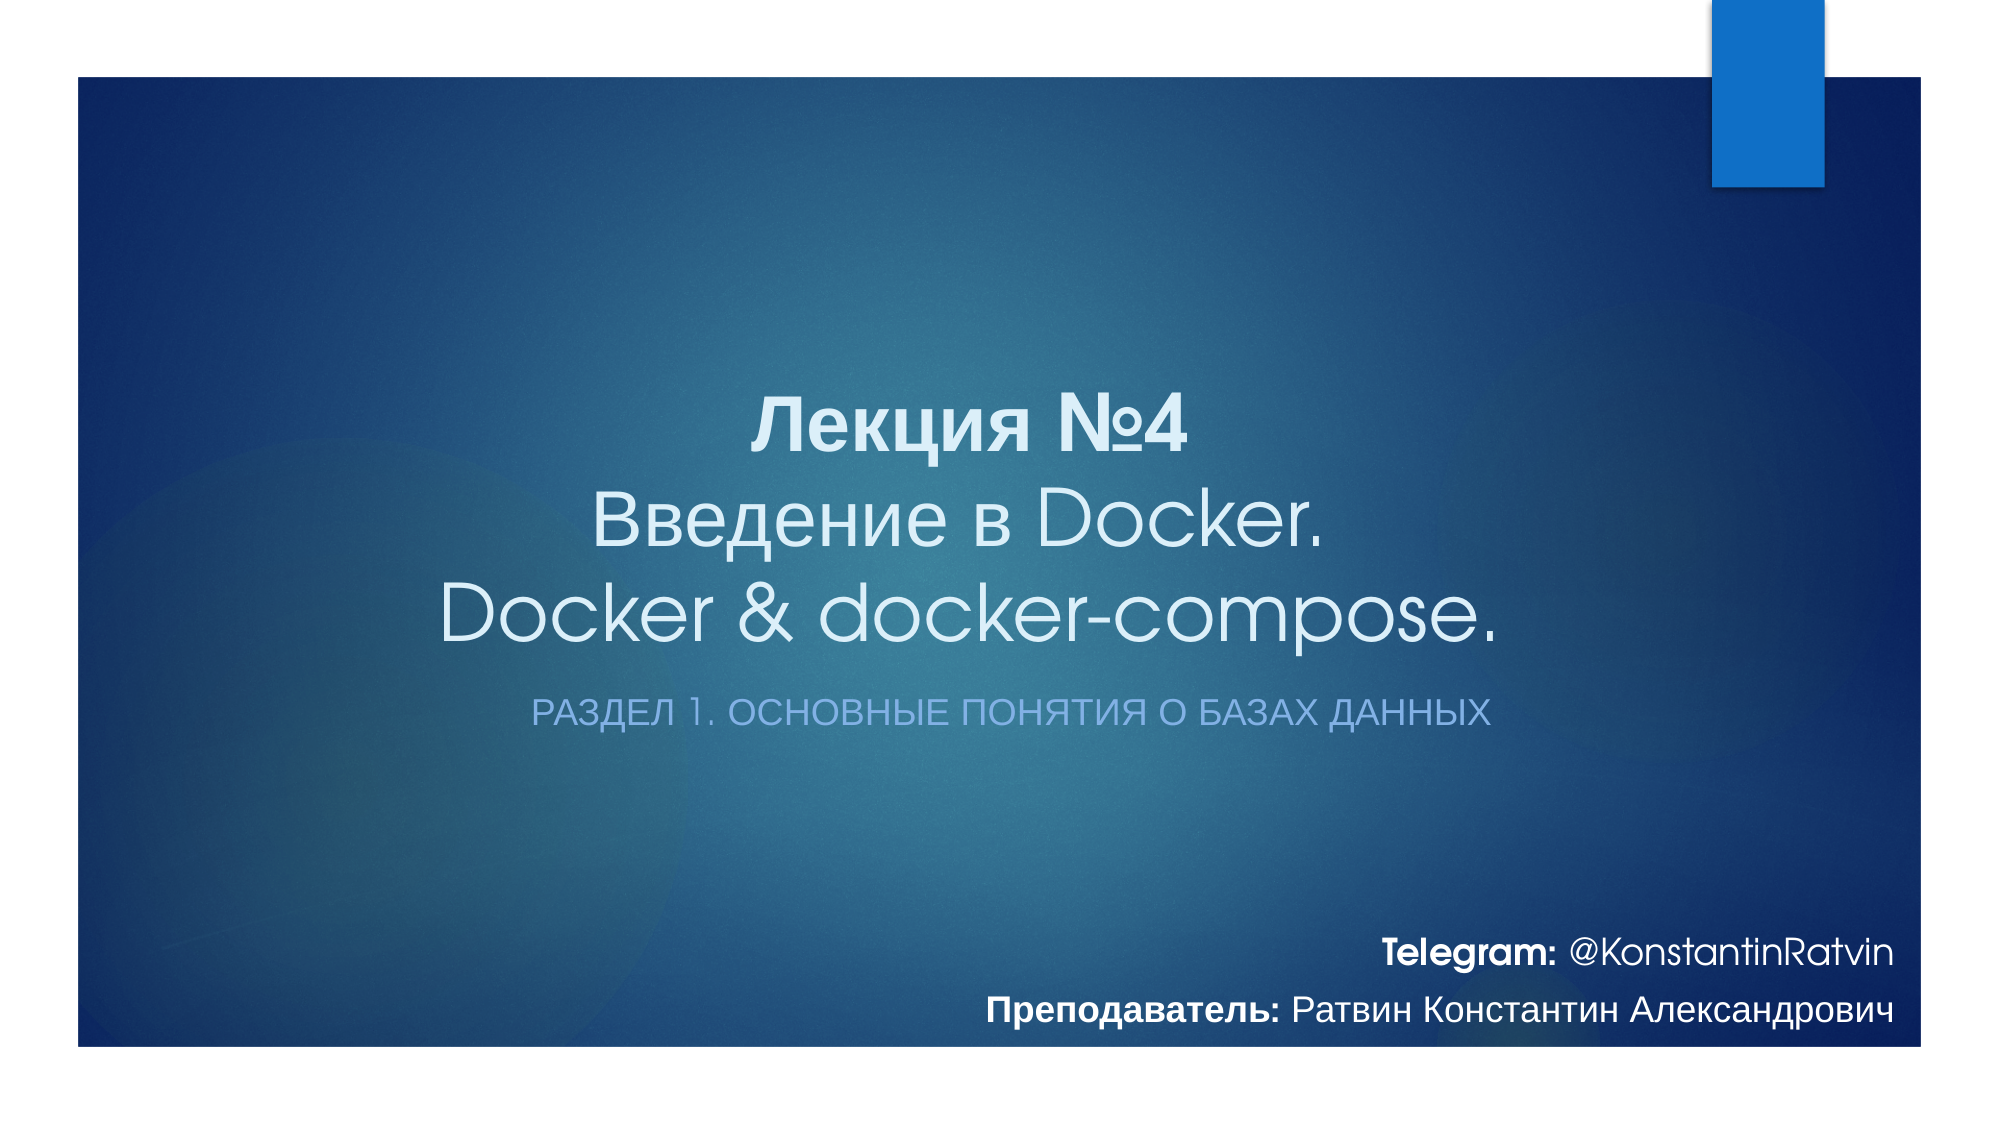

# Лекция №4 Введение в Docker. Docker & docker-compose.
Раздел 1. Основные понятия о базах данных
Telegram: @KonstantinRatvin
Преподаватель: Ратвин Константин Александрович